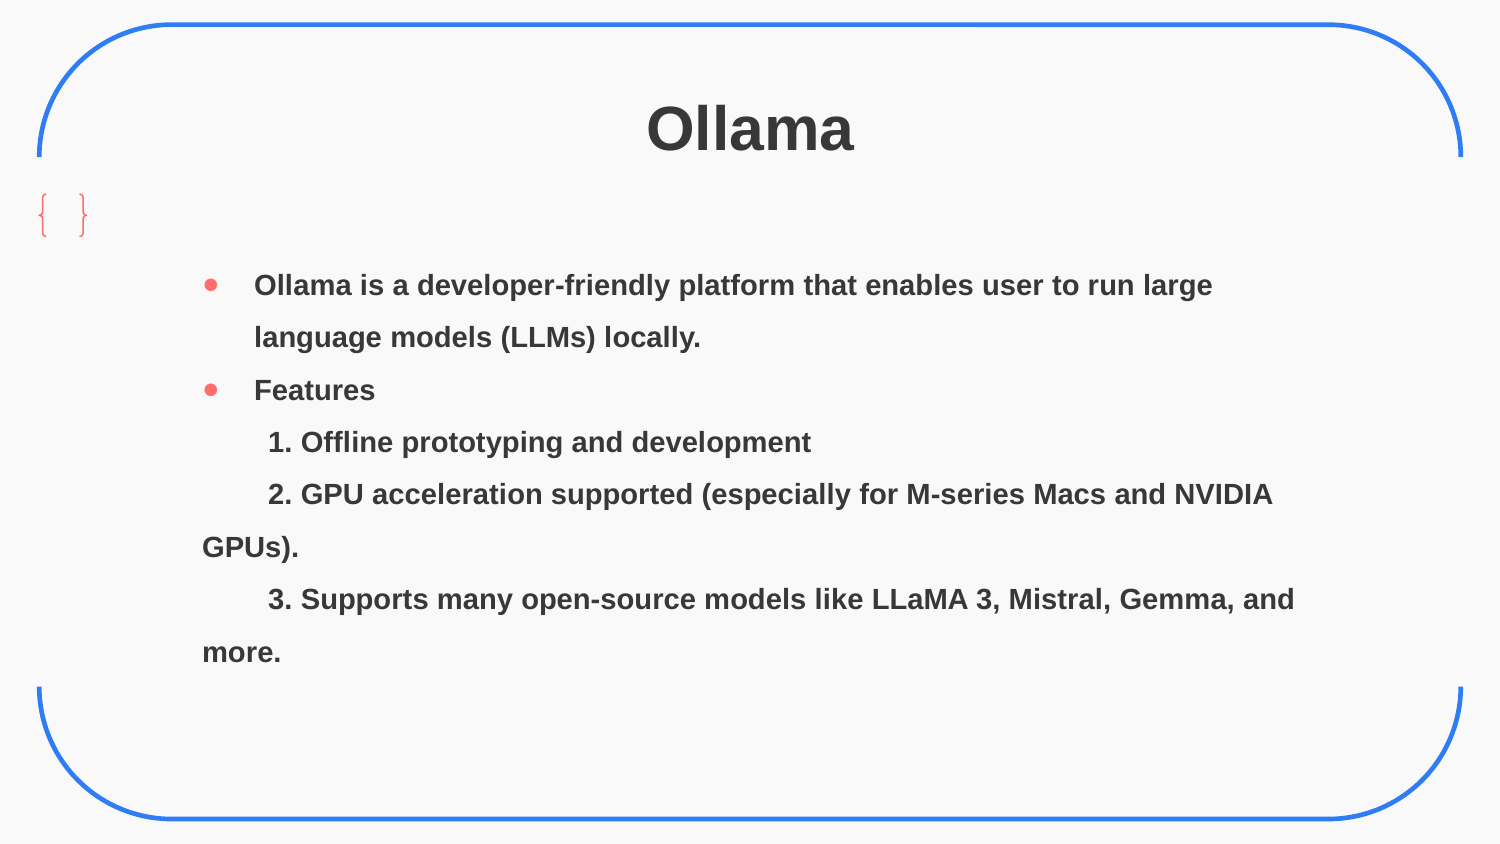

# Ollama
Ollama is a developer-friendly platform that enables user to run large language models (LLMs) locally.
Features
        1. Offline prototyping and development
        2. GPU acceleration supported (especially for M-series Macs and NVIDIA GPUs).
        3. Supports many open-source models like LLaMA 3, Mistral, Gemma, and more.